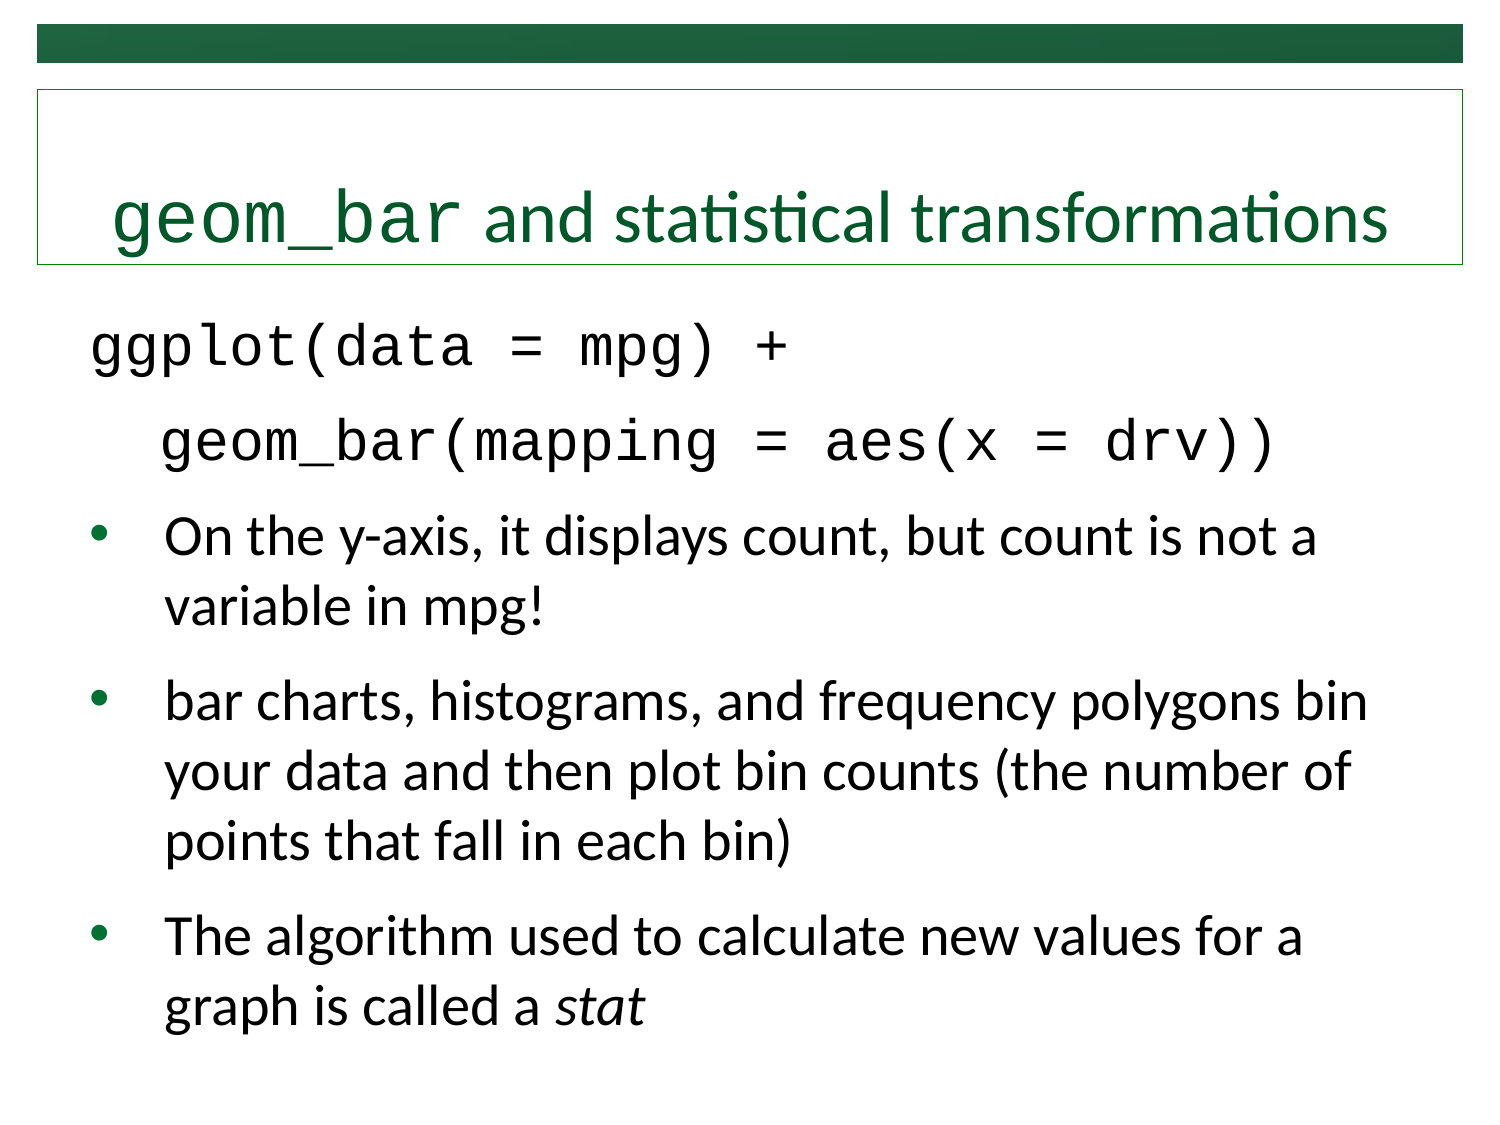

# geom_bar and statistical transformations
ggplot(data = mpg) +
  geom_bar(mapping = aes(x = drv))
On the y-axis, it displays count, but count is not a variable in mpg!
bar charts, histograms, and frequency polygons bin your data and then plot bin counts (the number of points that fall in each bin)
The algorithm used to calculate new values for a graph is called a stat